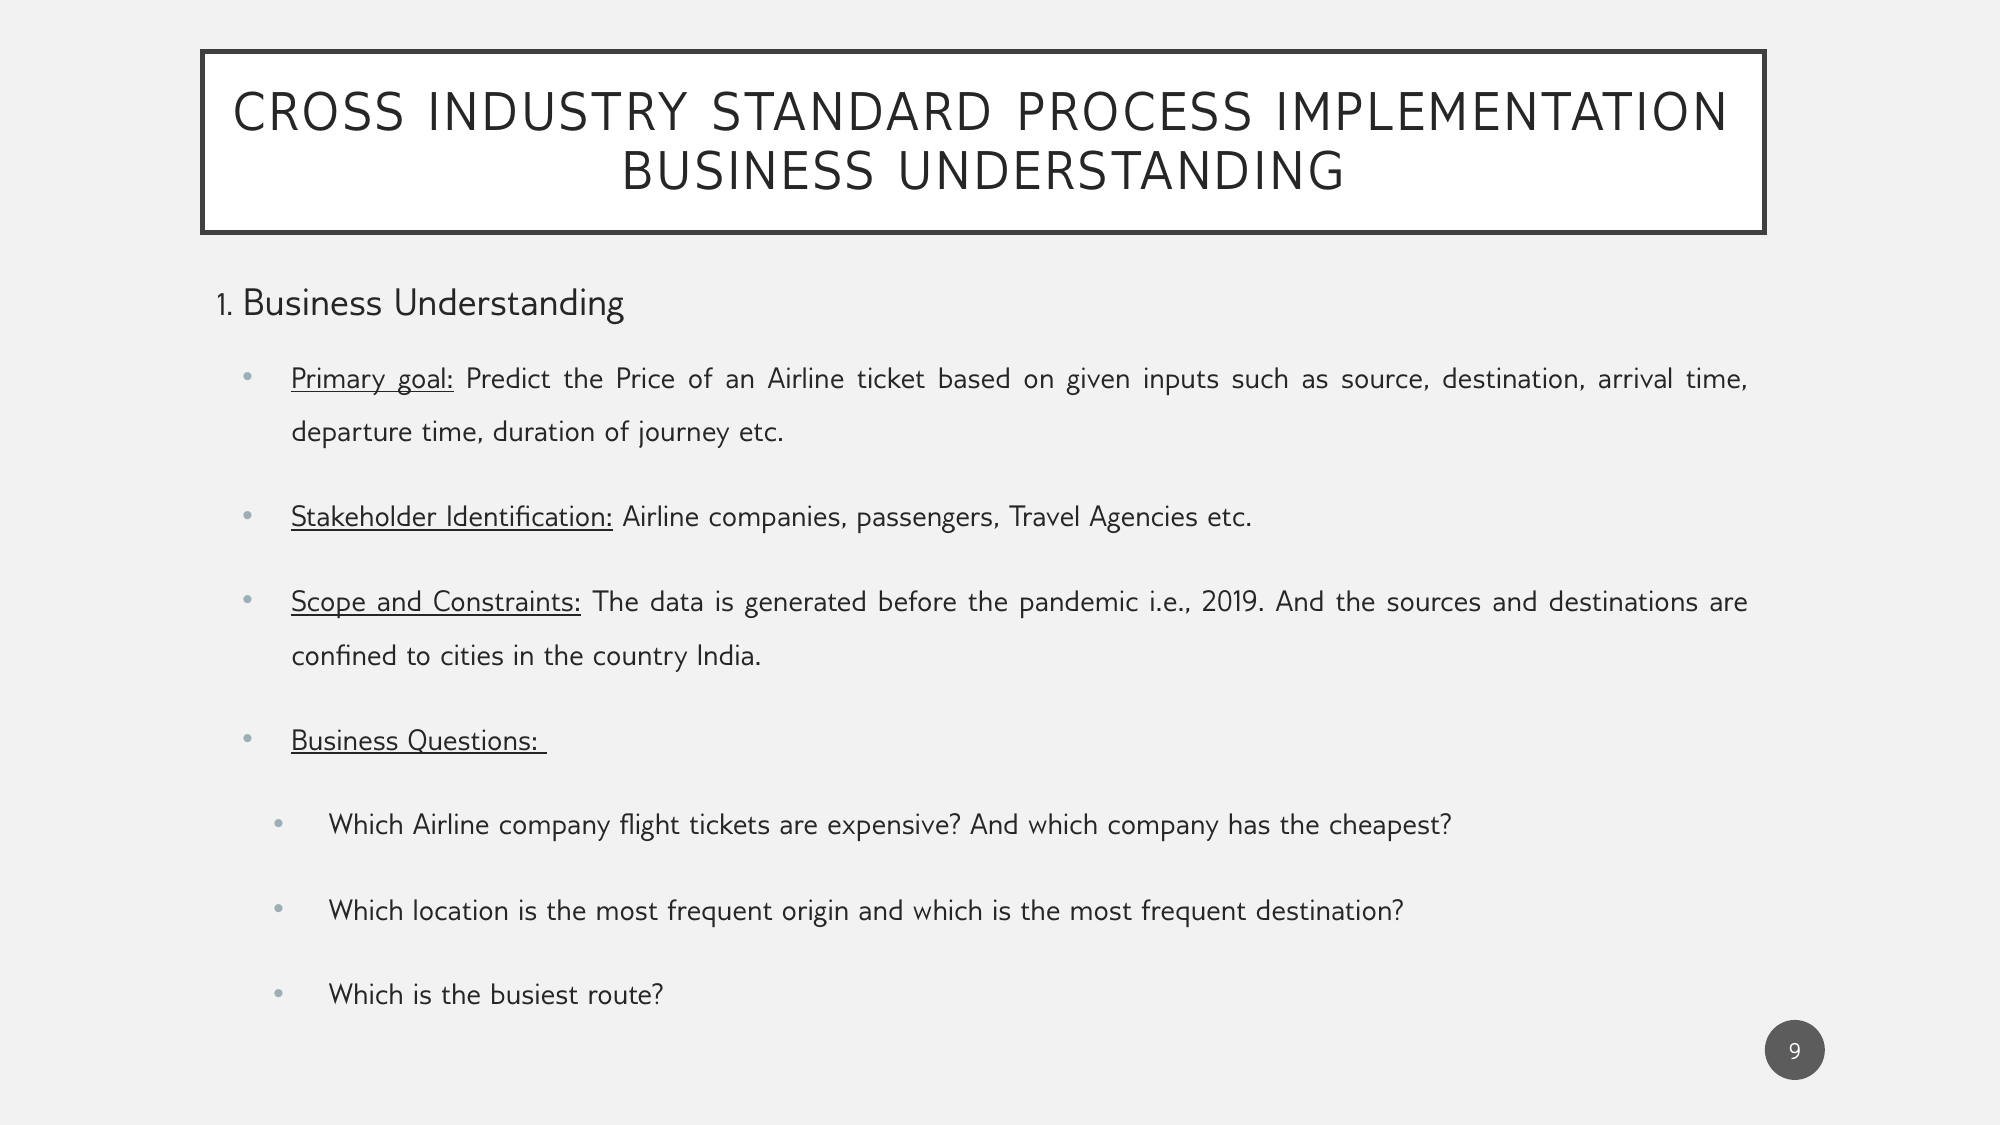

# CROSS INDUSTRY STANDARD PROCESS Implementation BUSINESS UNDERSTANDING
1. Business Understanding
Primary goal: Predict the Price of an Airline ticket based on given inputs such as source, destination, arrival time, departure time, duration of journey etc.
Stakeholder Identification: Airline companies, passengers, Travel Agencies etc.
Scope and Constraints: The data is generated before the pandemic i.e., 2019. And the sources and destinations are confined to cities in the country India.
Business Questions:
Which Airline company flight tickets are expensive? And which company has the cheapest?
Which location is the most frequent origin and which is the most frequent destination?
Which is the busiest route?
9